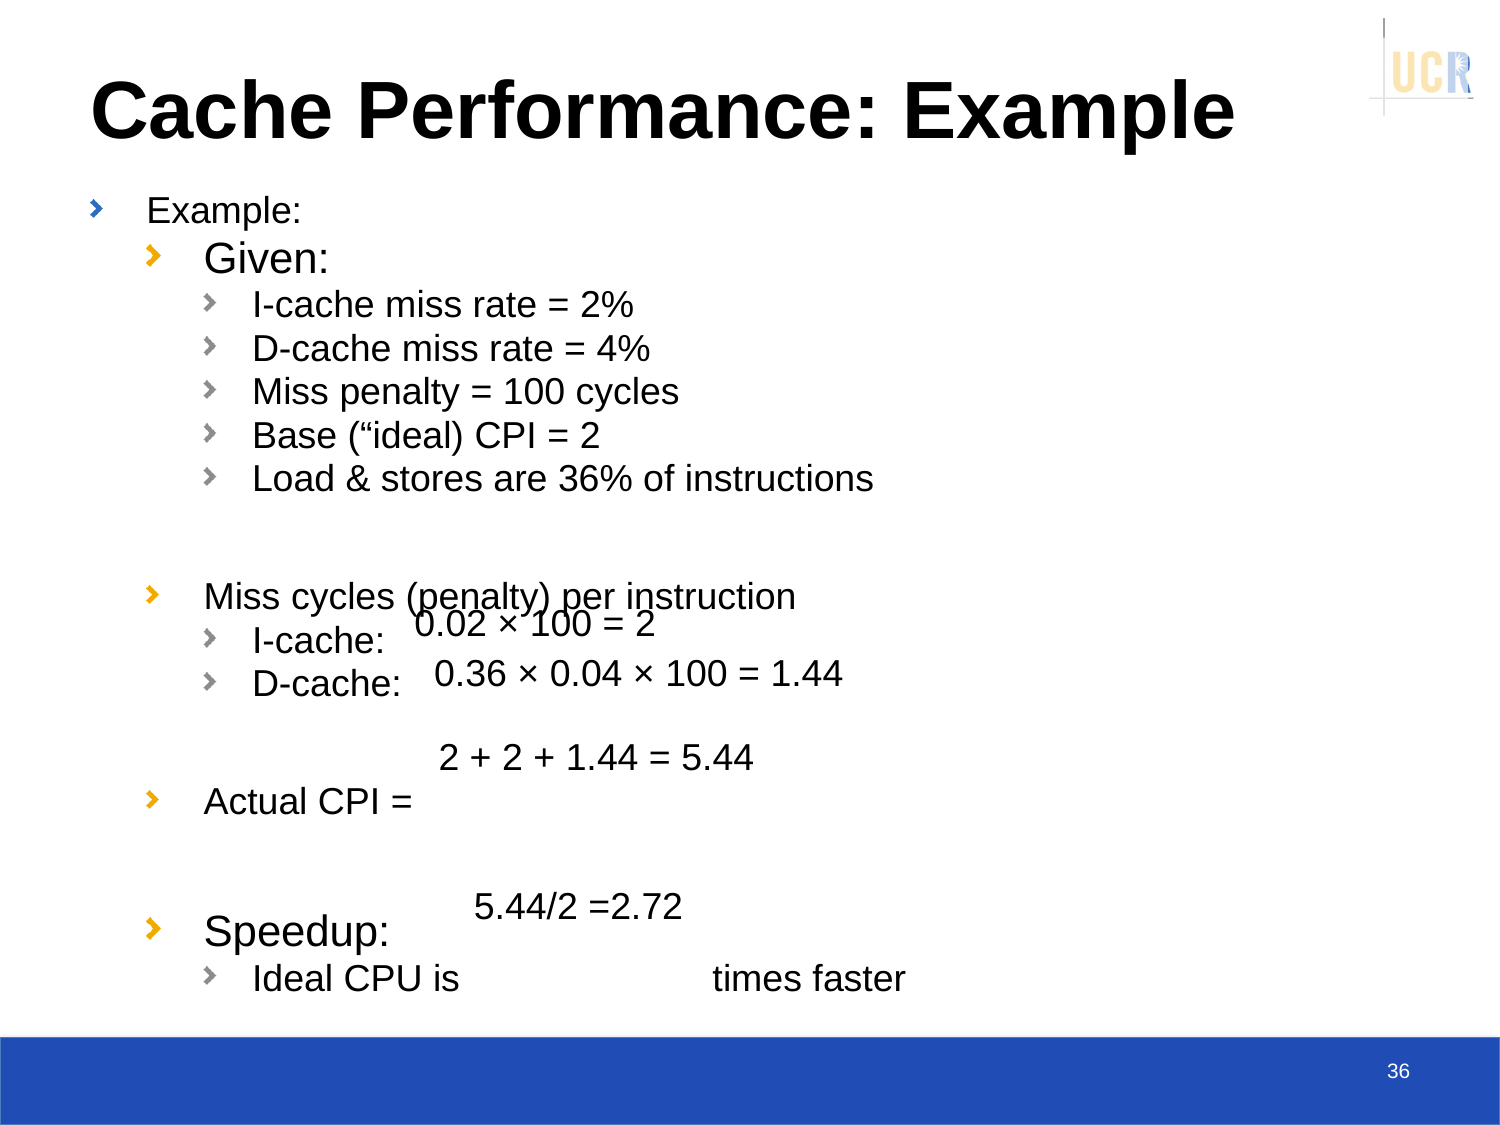

# Cache Performance: Example
Example:
Given:
I-cache miss rate = 2%
D-cache miss rate = 4%
Miss penalty = 100 cycles
Base (“ideal) CPI = 2
Load & stores are 36% of instructions

Miss cycles (penalty) per instruction
I-cache:
D-cache:

Actual CPI =

Speedup:
Ideal CPU is 		 times faster

0.02 × 100 = 2
0.36 × 0.04 × 100 = 1.44
2 + 2 + 1.44 = 5.44
5.44/2 =2.72
36